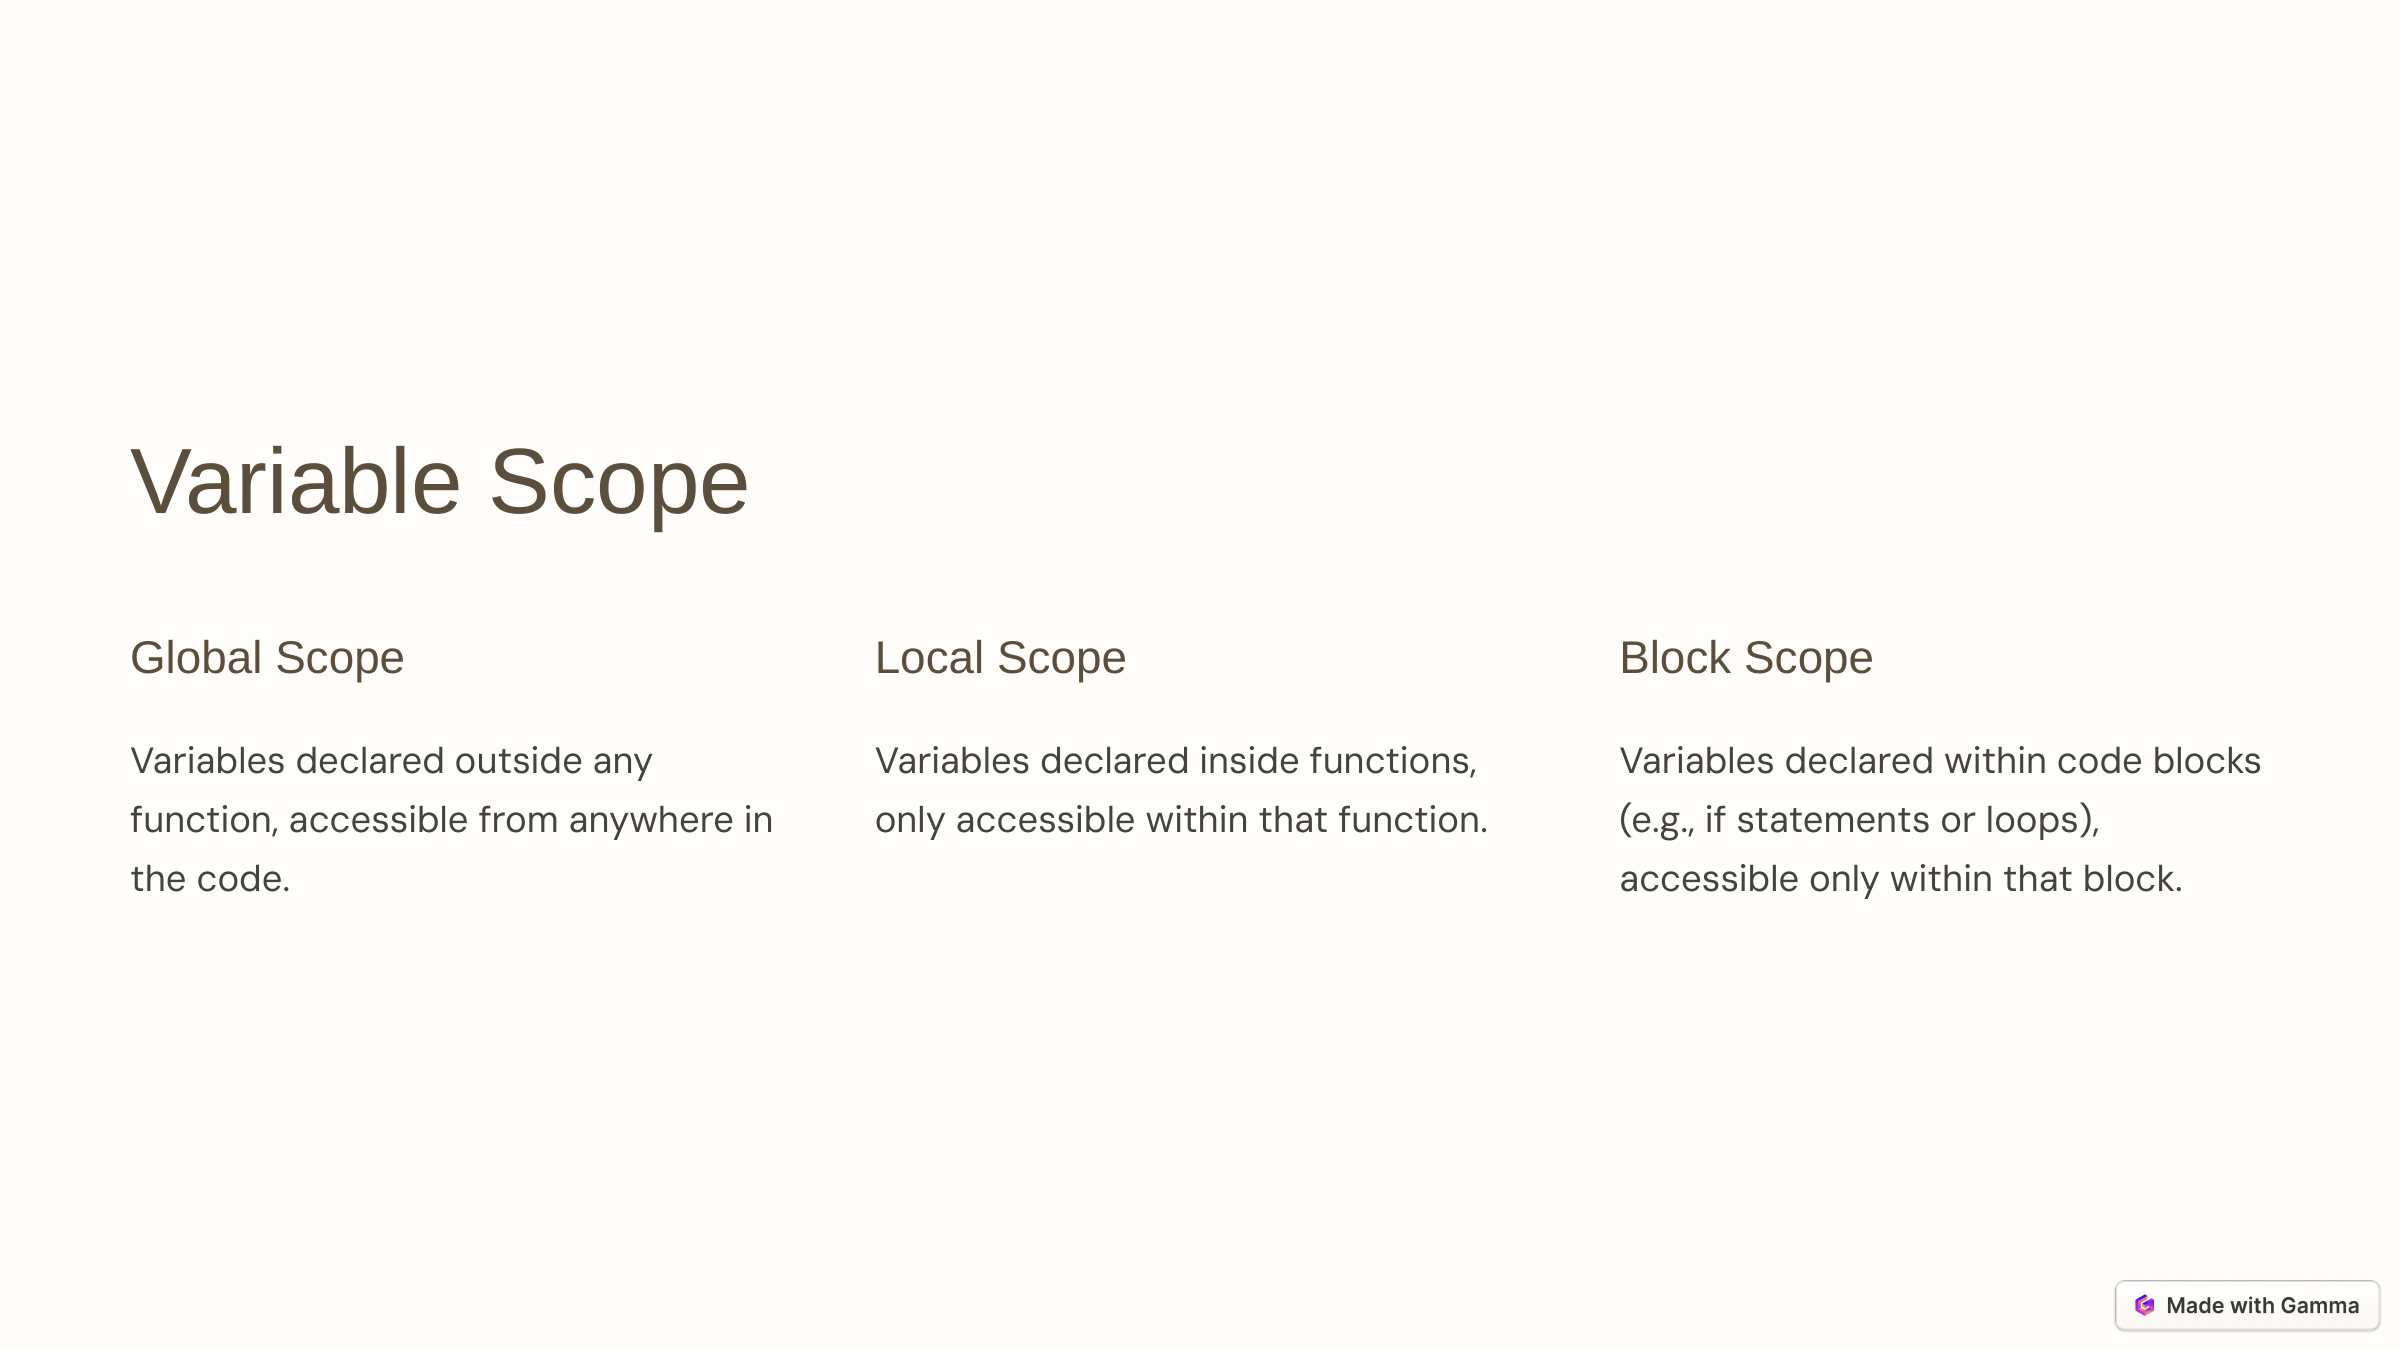

Variable Scope
Global Scope
Local Scope
Block Scope
Variables declared outside any function, accessible from anywhere in the code.
Variables declared inside functions, only accessible within that function.
Variables declared within code blocks (e.g., if statements or loops), accessible only within that block.